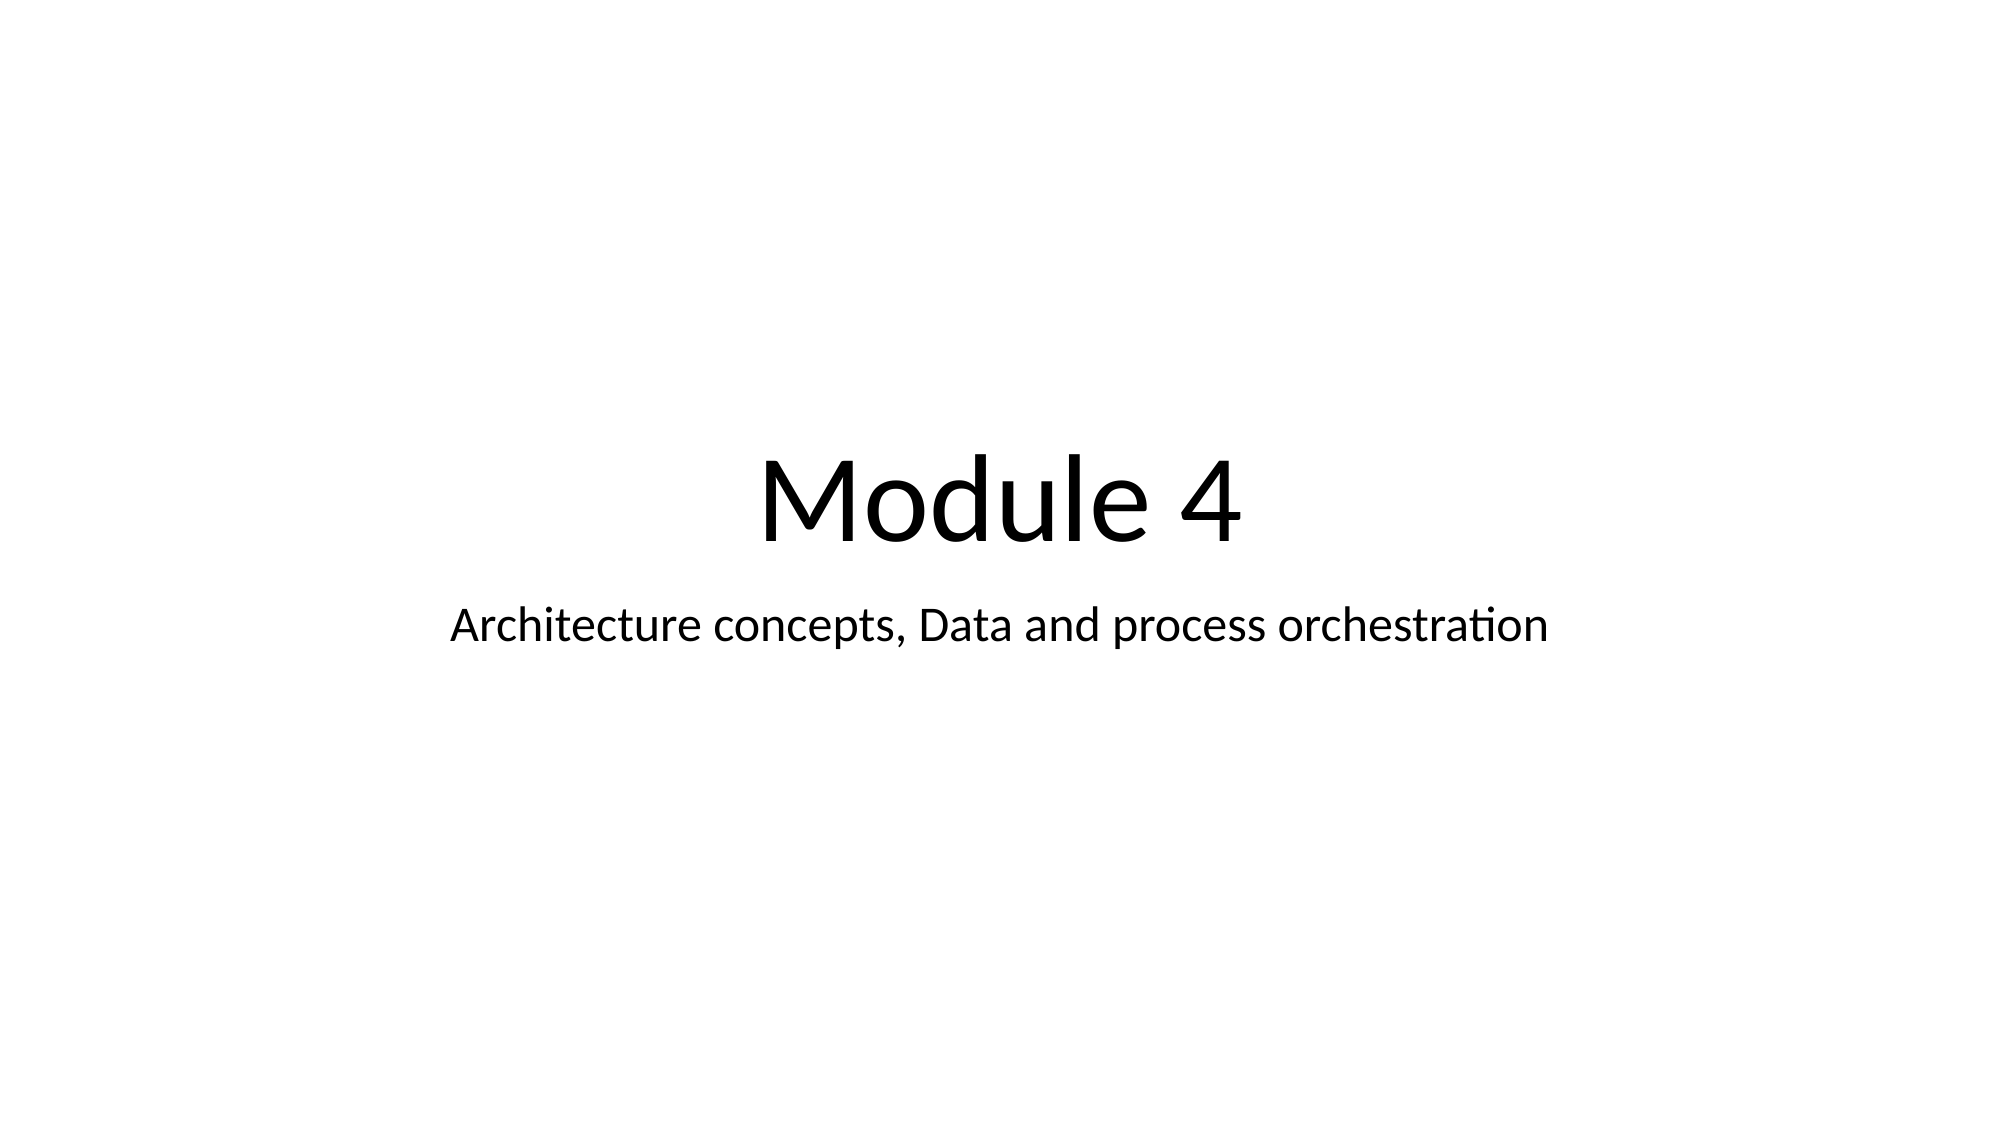

# Module 4
Architecture concepts, Data and process orchestration